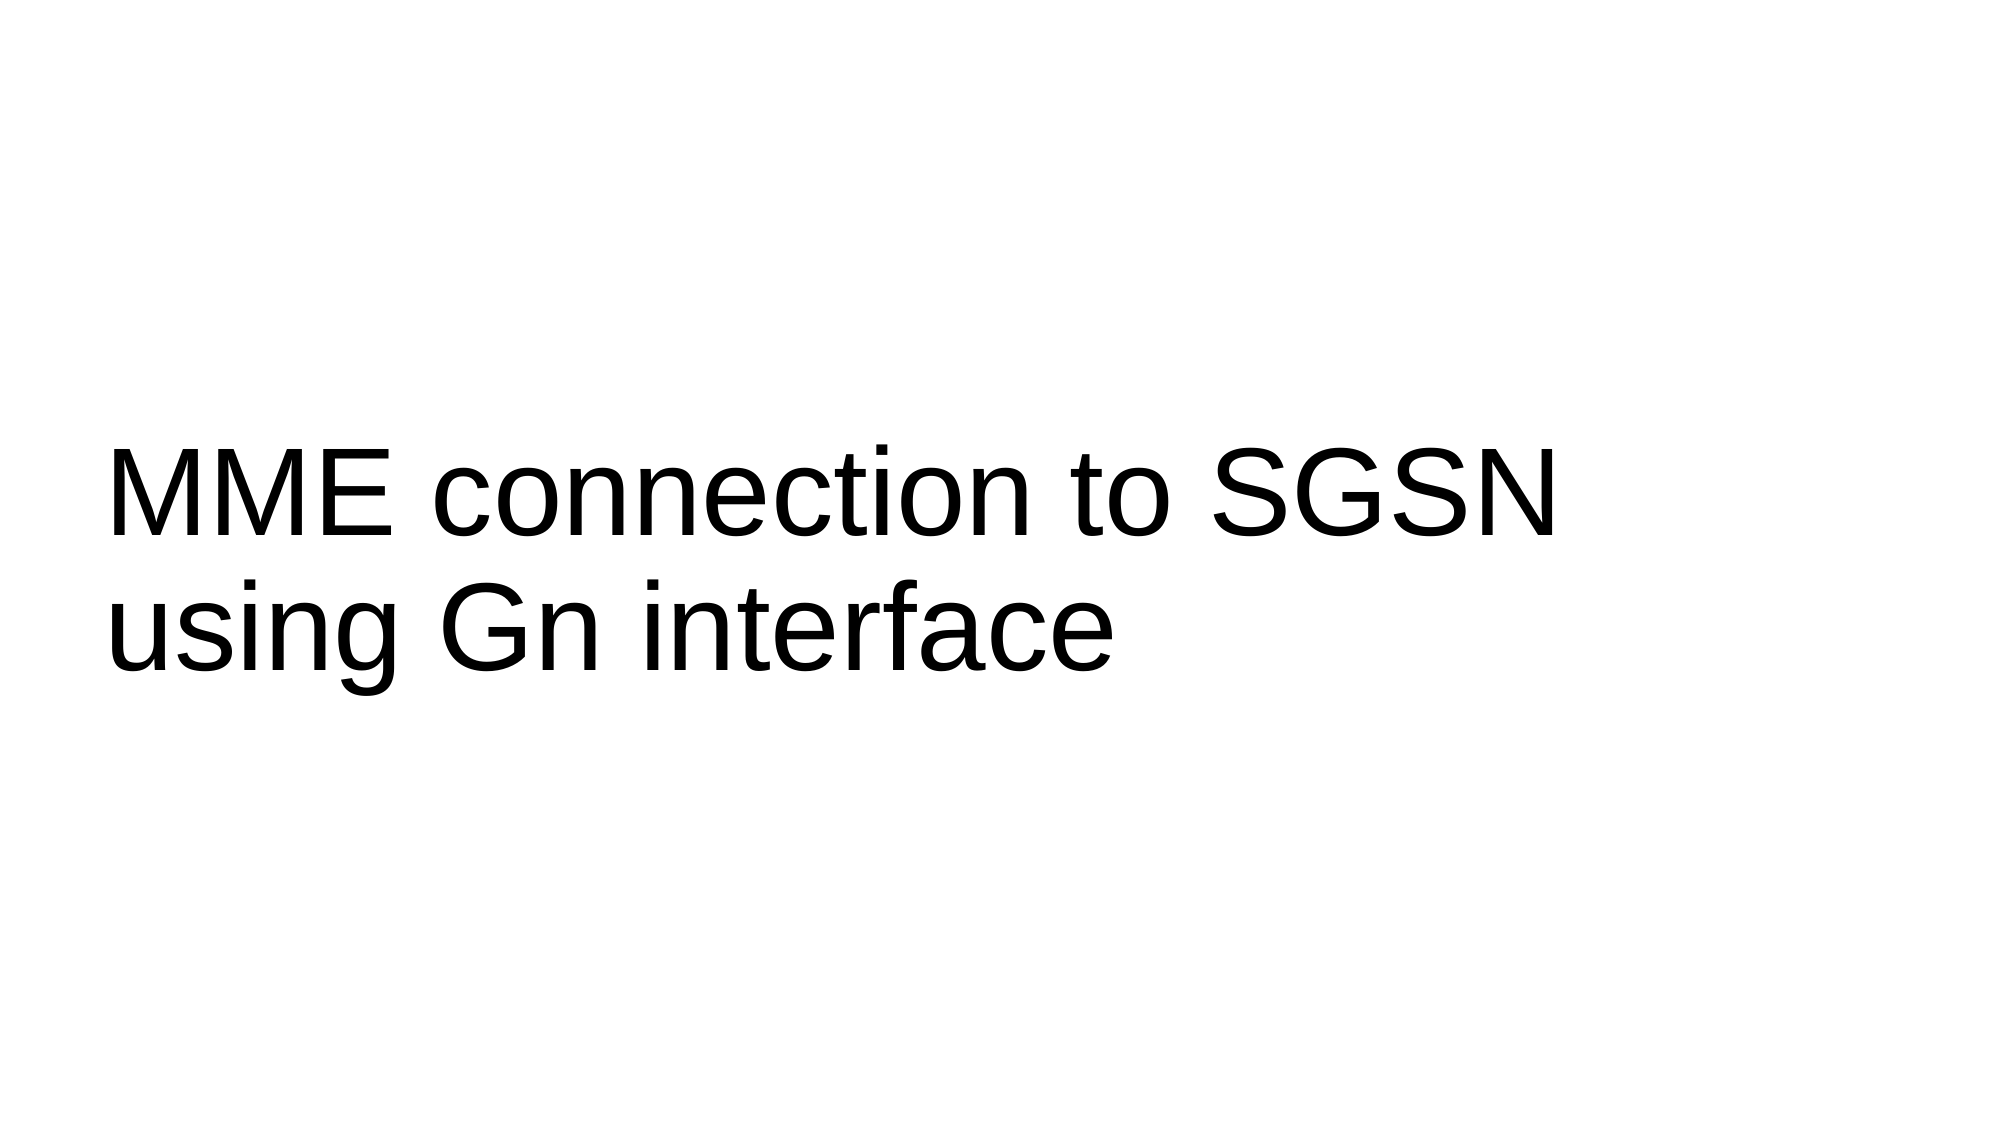

# MME connection to SGSN using Gn interface